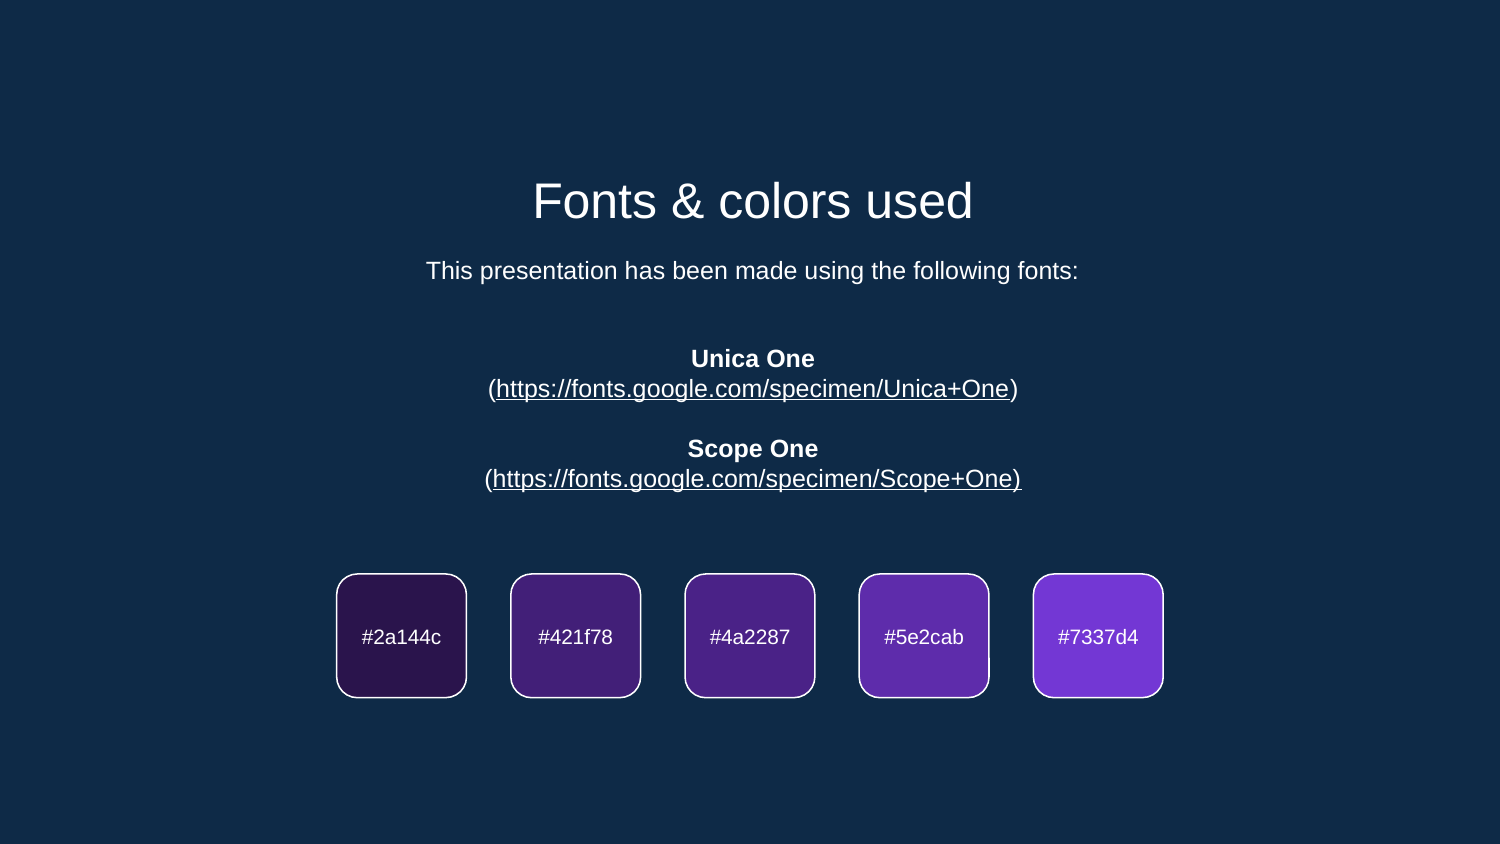

Fonts & colors used
This presentation has been made using the following fonts:

Unica One
(https://fonts.google.com/specimen/Unica+One)

Scope One
(https://fonts.google.com/specimen/Scope+One)

#2a144c
#421f78
#4a2287
#5e2cab

#7337d4